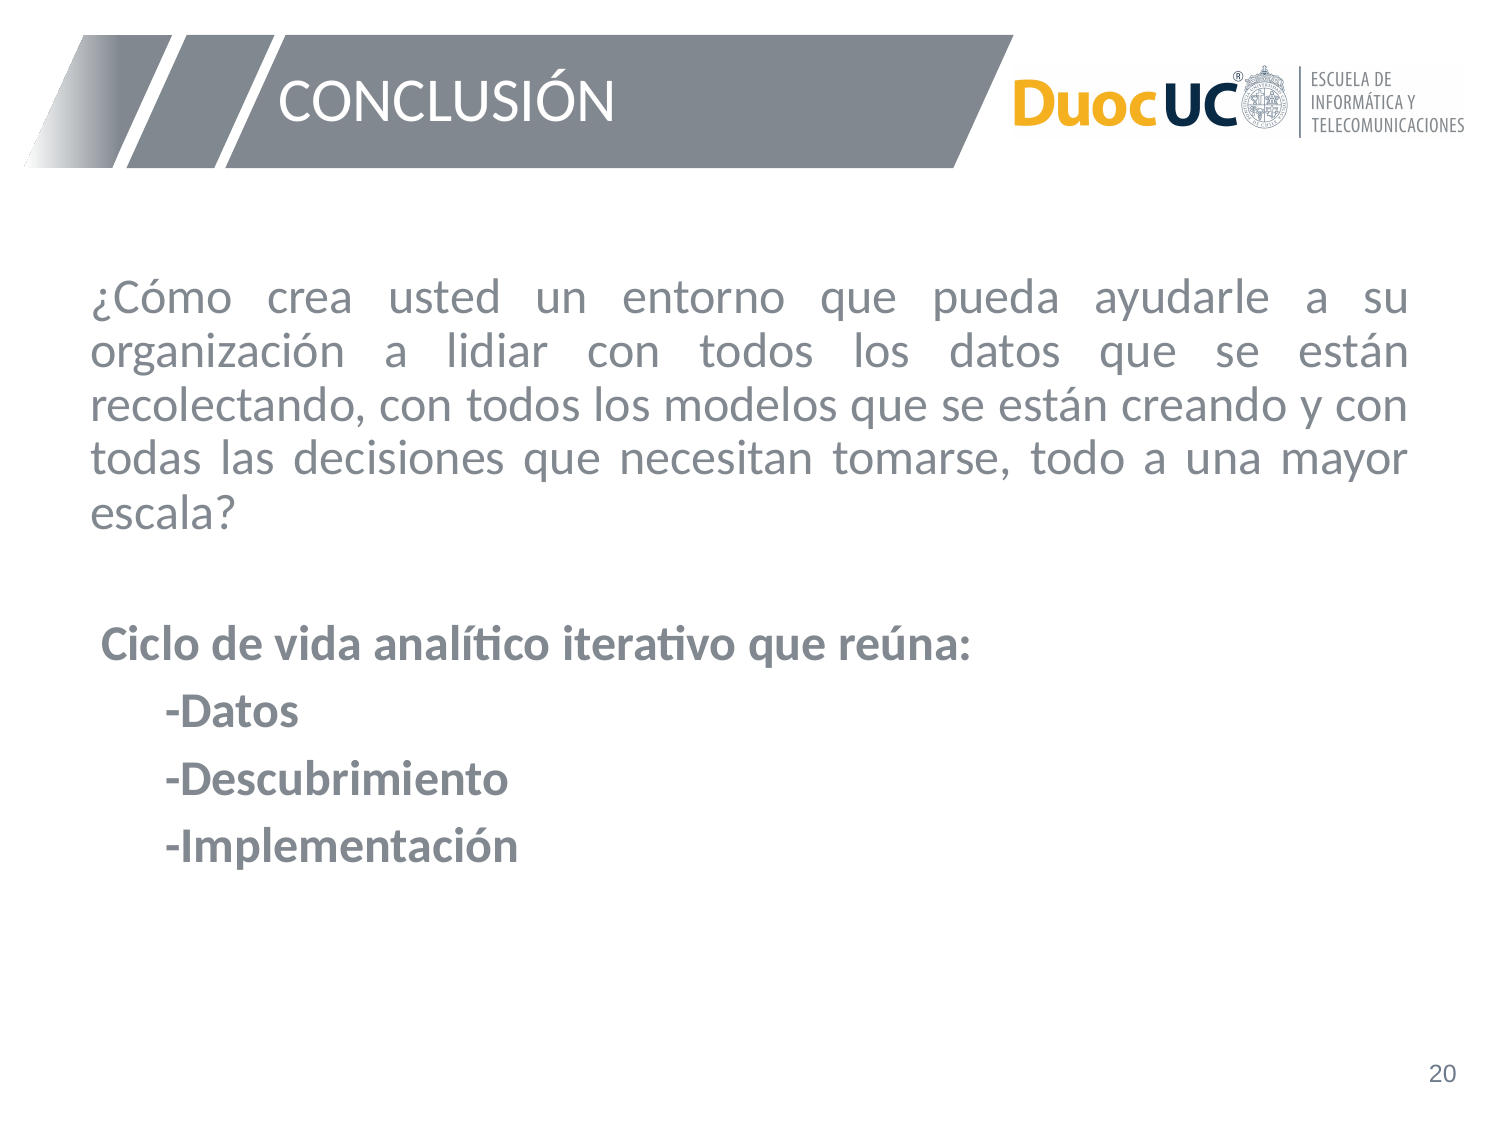

# CONCLUSIÓN
¿Cómo crea usted un entorno que pueda ayudarle a su organización a lidiar con todos los datos que se están recolectando, con todos los modelos que se están creando y con todas las decisiones que necesitan tomarse, todo a una mayor escala?

 Ciclo de vida analítico iterativo que reúna:
-Datos
-Descubrimiento
-Implementación